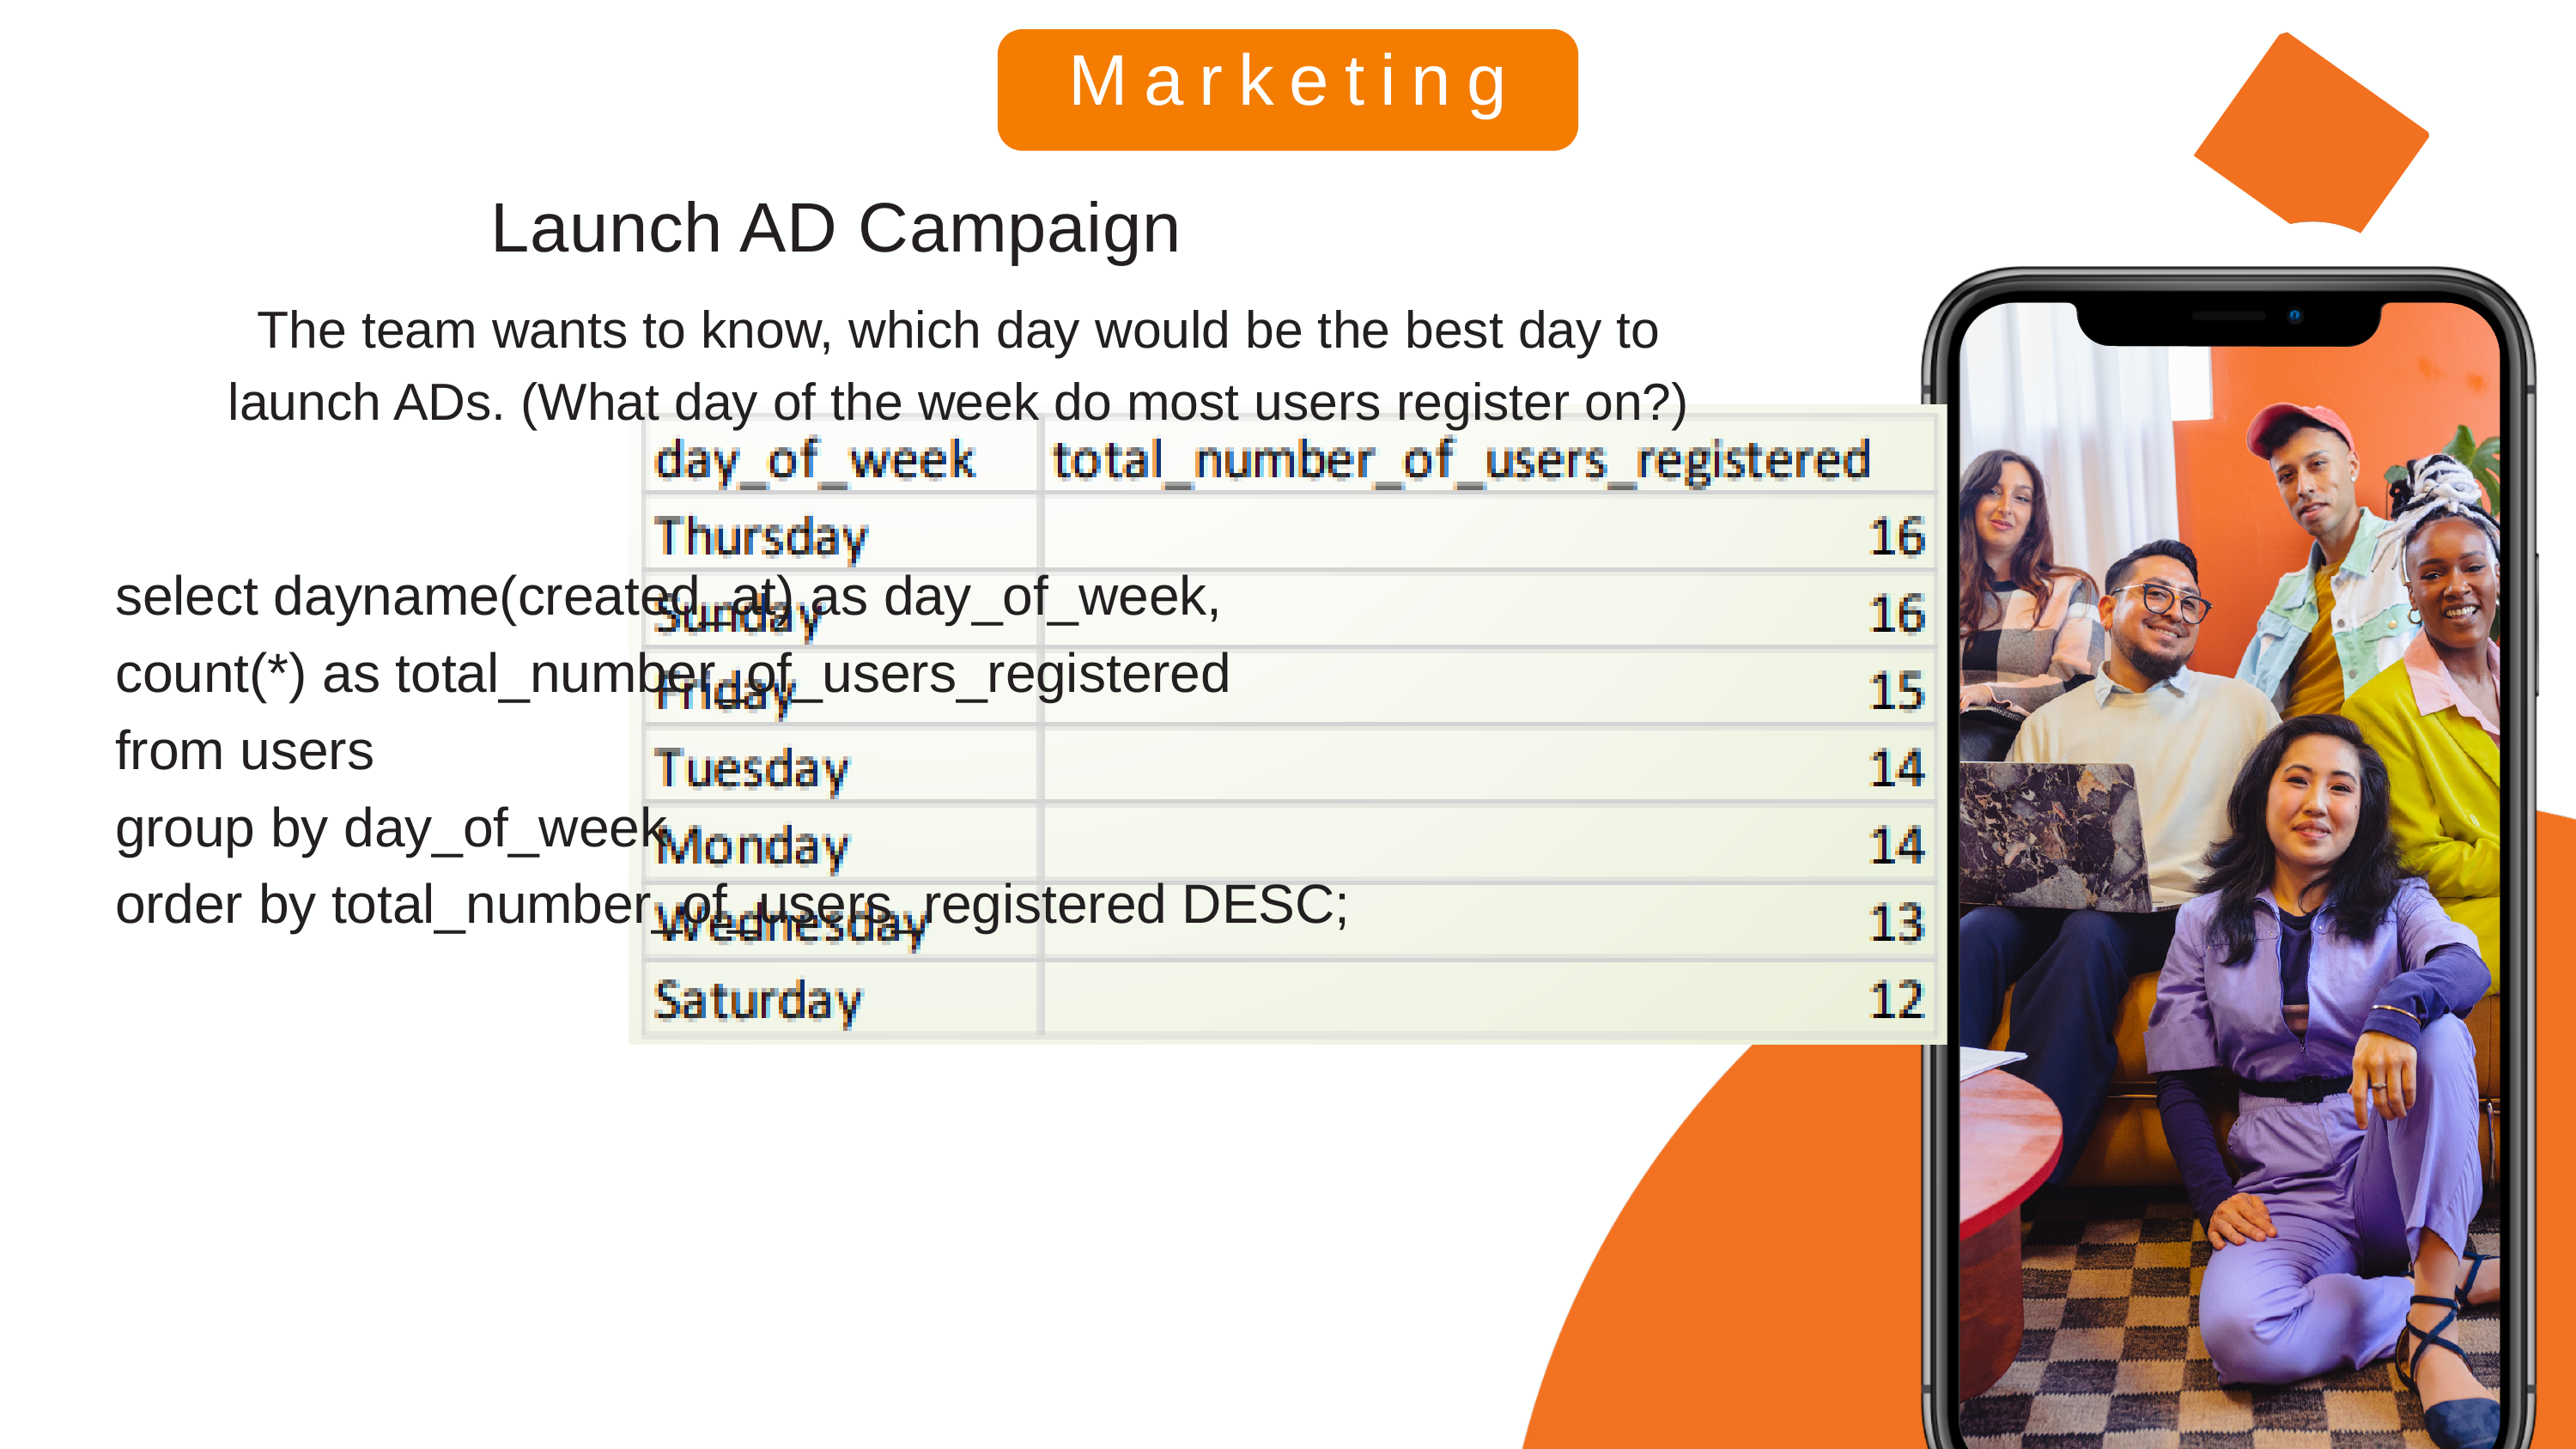

Marketing

Launch AD Campaign

The team wants to know, which day would be the best day to launch ADs. (What day of the week do most users register on?)

select dayname(created_at) as day_of_week,
count(*) as total_number_of_users_registered
from users
group by day_of_week
order by total_number_of_users_registered DESC;